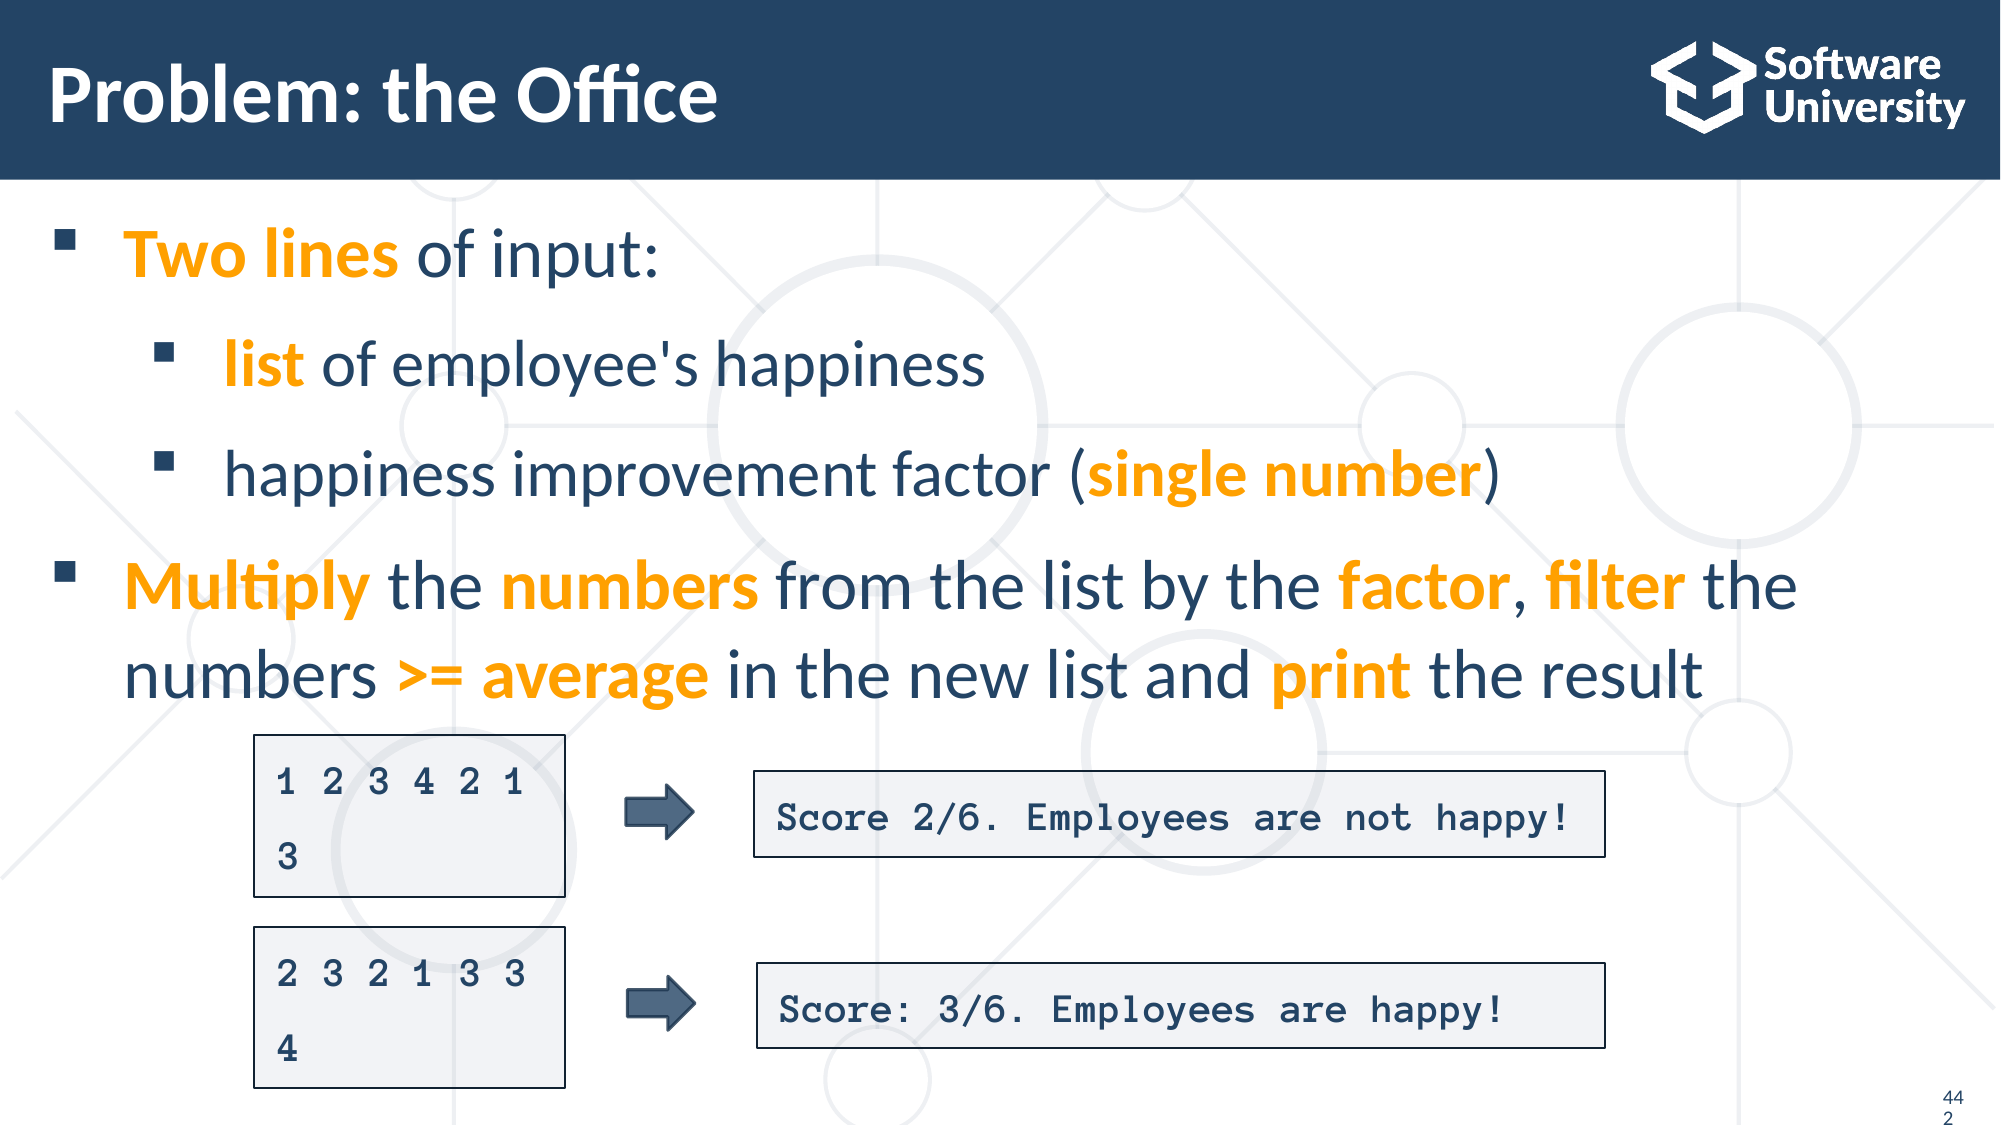

# Problem: the Office
Two lines of input:
list of employee's happiness
happiness improvement factor (single number)
Multiply the numbers from the list by the factor, filter the
numbers >= average in the new list and print the result
1 2 3 4 2 1
3
Score 2/6. Employees are not happy!

2 3 2 1 3 3
4
Score: 3/6. Employees are happy!

442